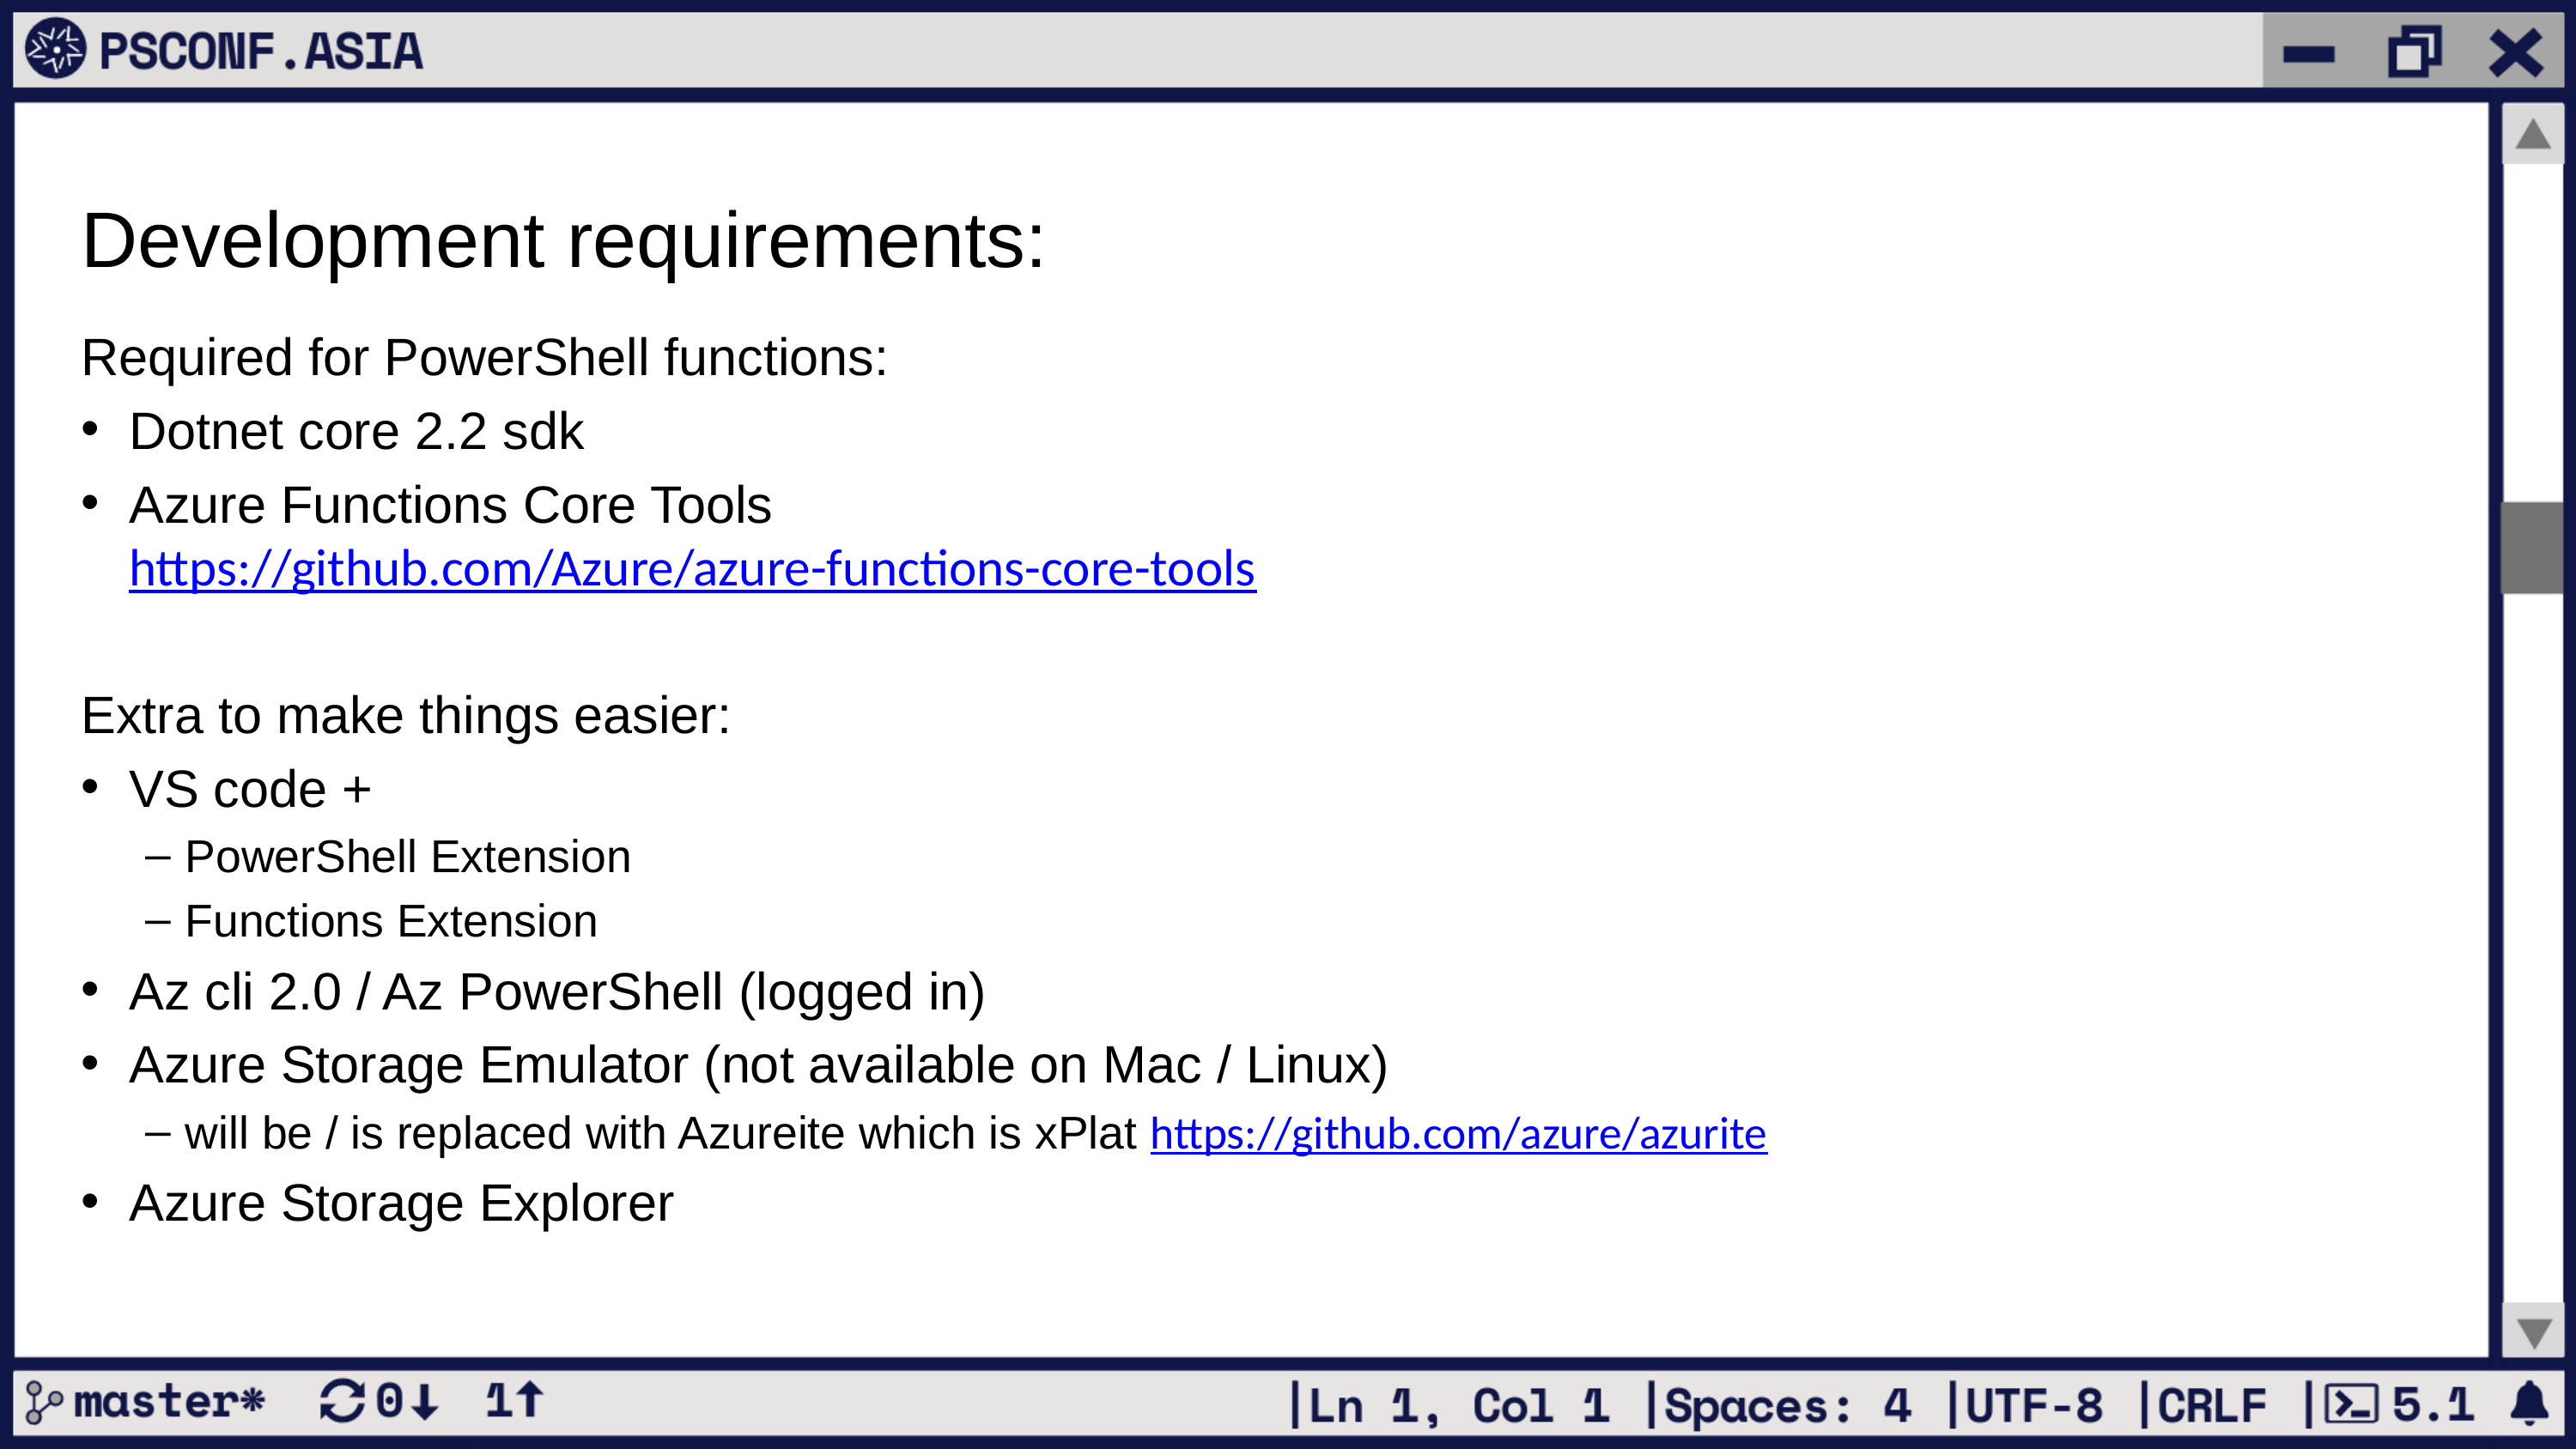

# Development requirements:
Required for PowerShell functions:
Dotnet core 2.2 sdk
Azure Functions Core Tools
https://github.com/Azure/azure-functions-core-tools

Extra to make things easier:
VS code +
PowerShell Extension
Functions Extension
Az cli 2.0 / Az PowerShell (logged in)
Azure Storage Emulator (not available on Mac / Linux)
will be / is replaced with Azureite which is xPlat https://github.com/azure/azurite
Azure Storage Explorer